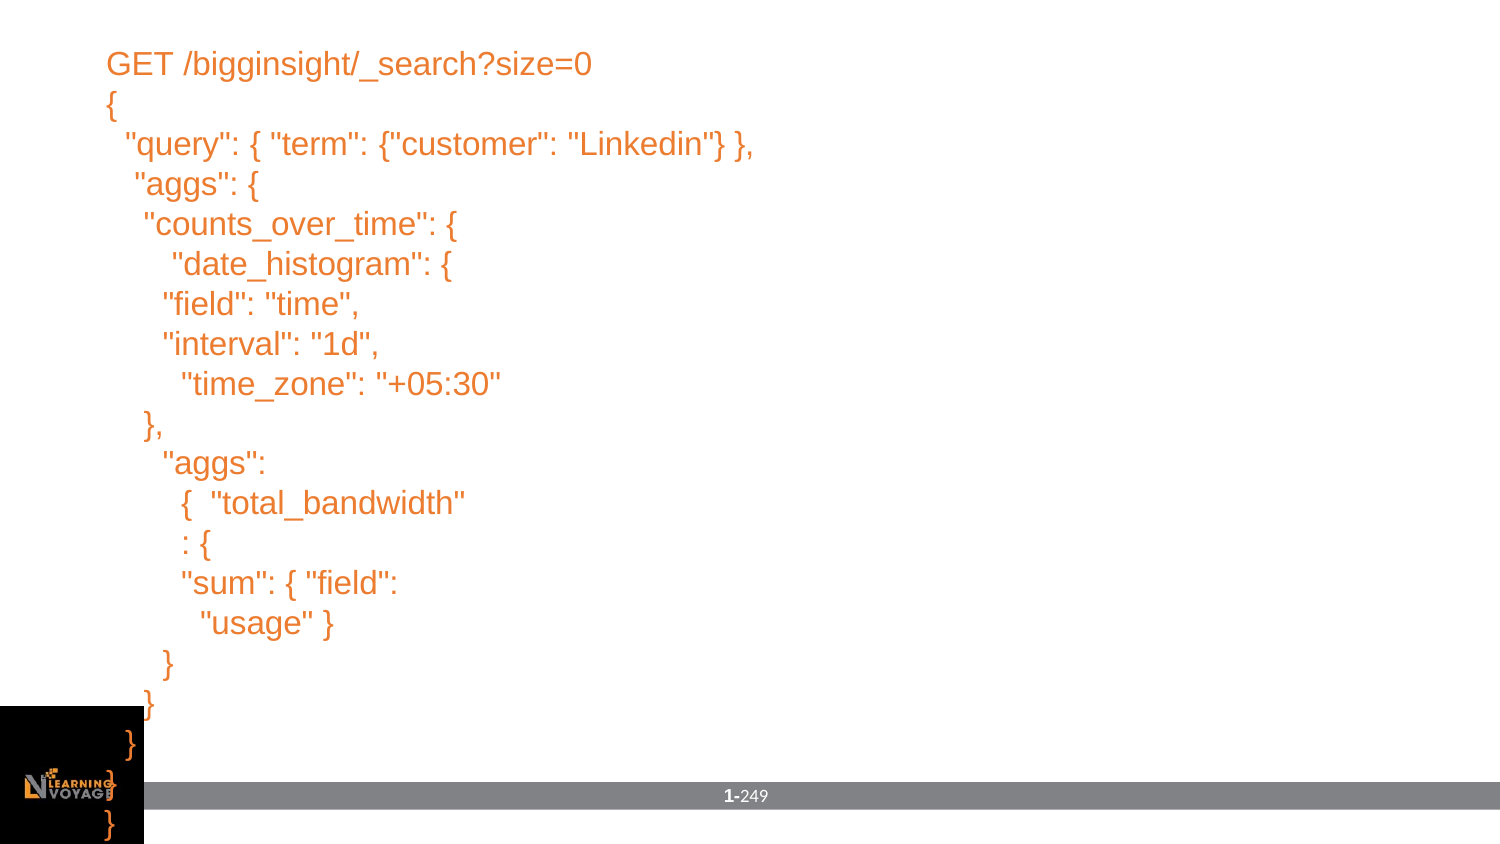

GET /bigginsight/_search?size=0
{
"query": { "term": {"customer": "Linkedin"} },  "aggs": {
"counts_over_time": {  "date_histogram": {  "field": "time",
"interval": "1d",  "time_zone": "+05:30"
},
"aggs": {  "total_bandwidth": {
"sum": { "field": "usage" }
}
}
}
}
}
1-249